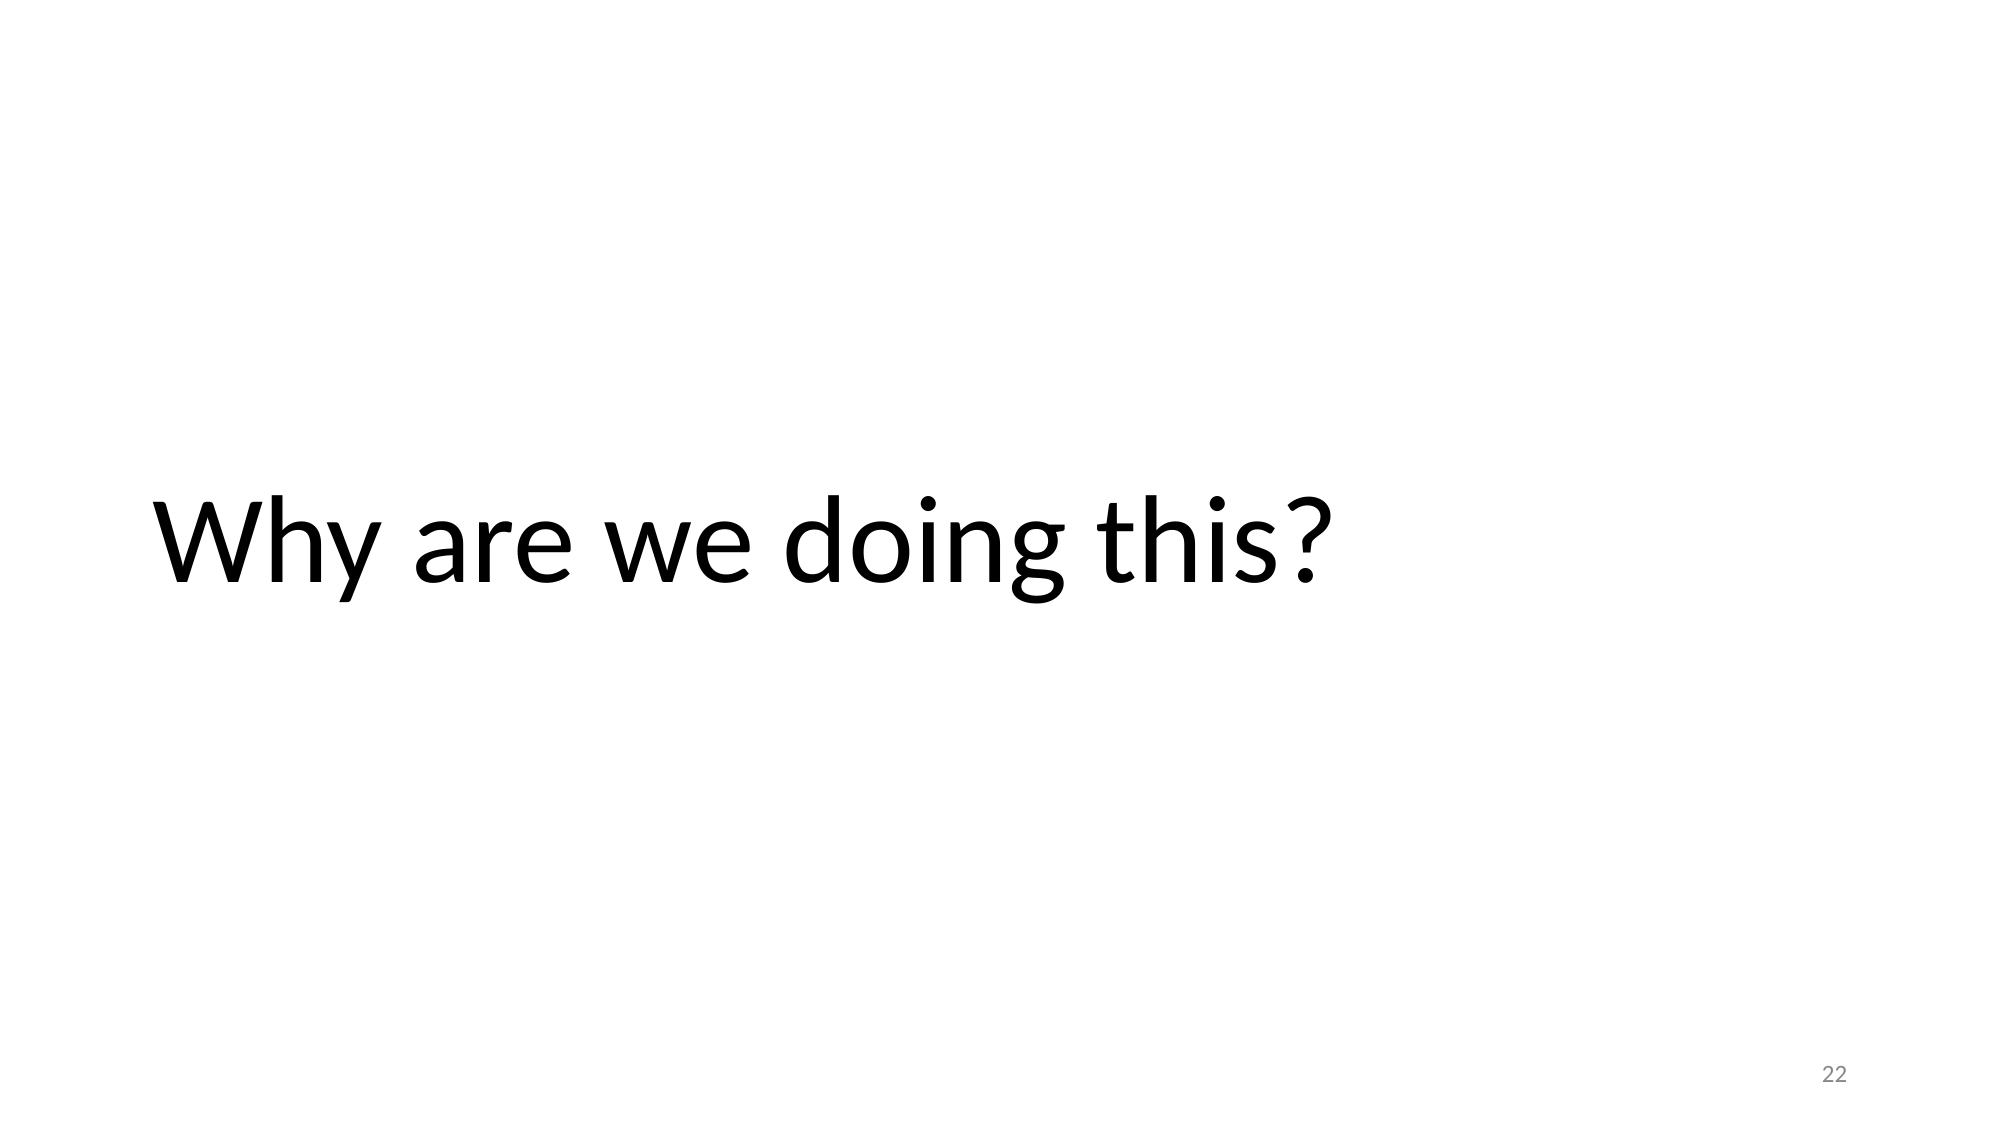

# Why are we doing this?
22